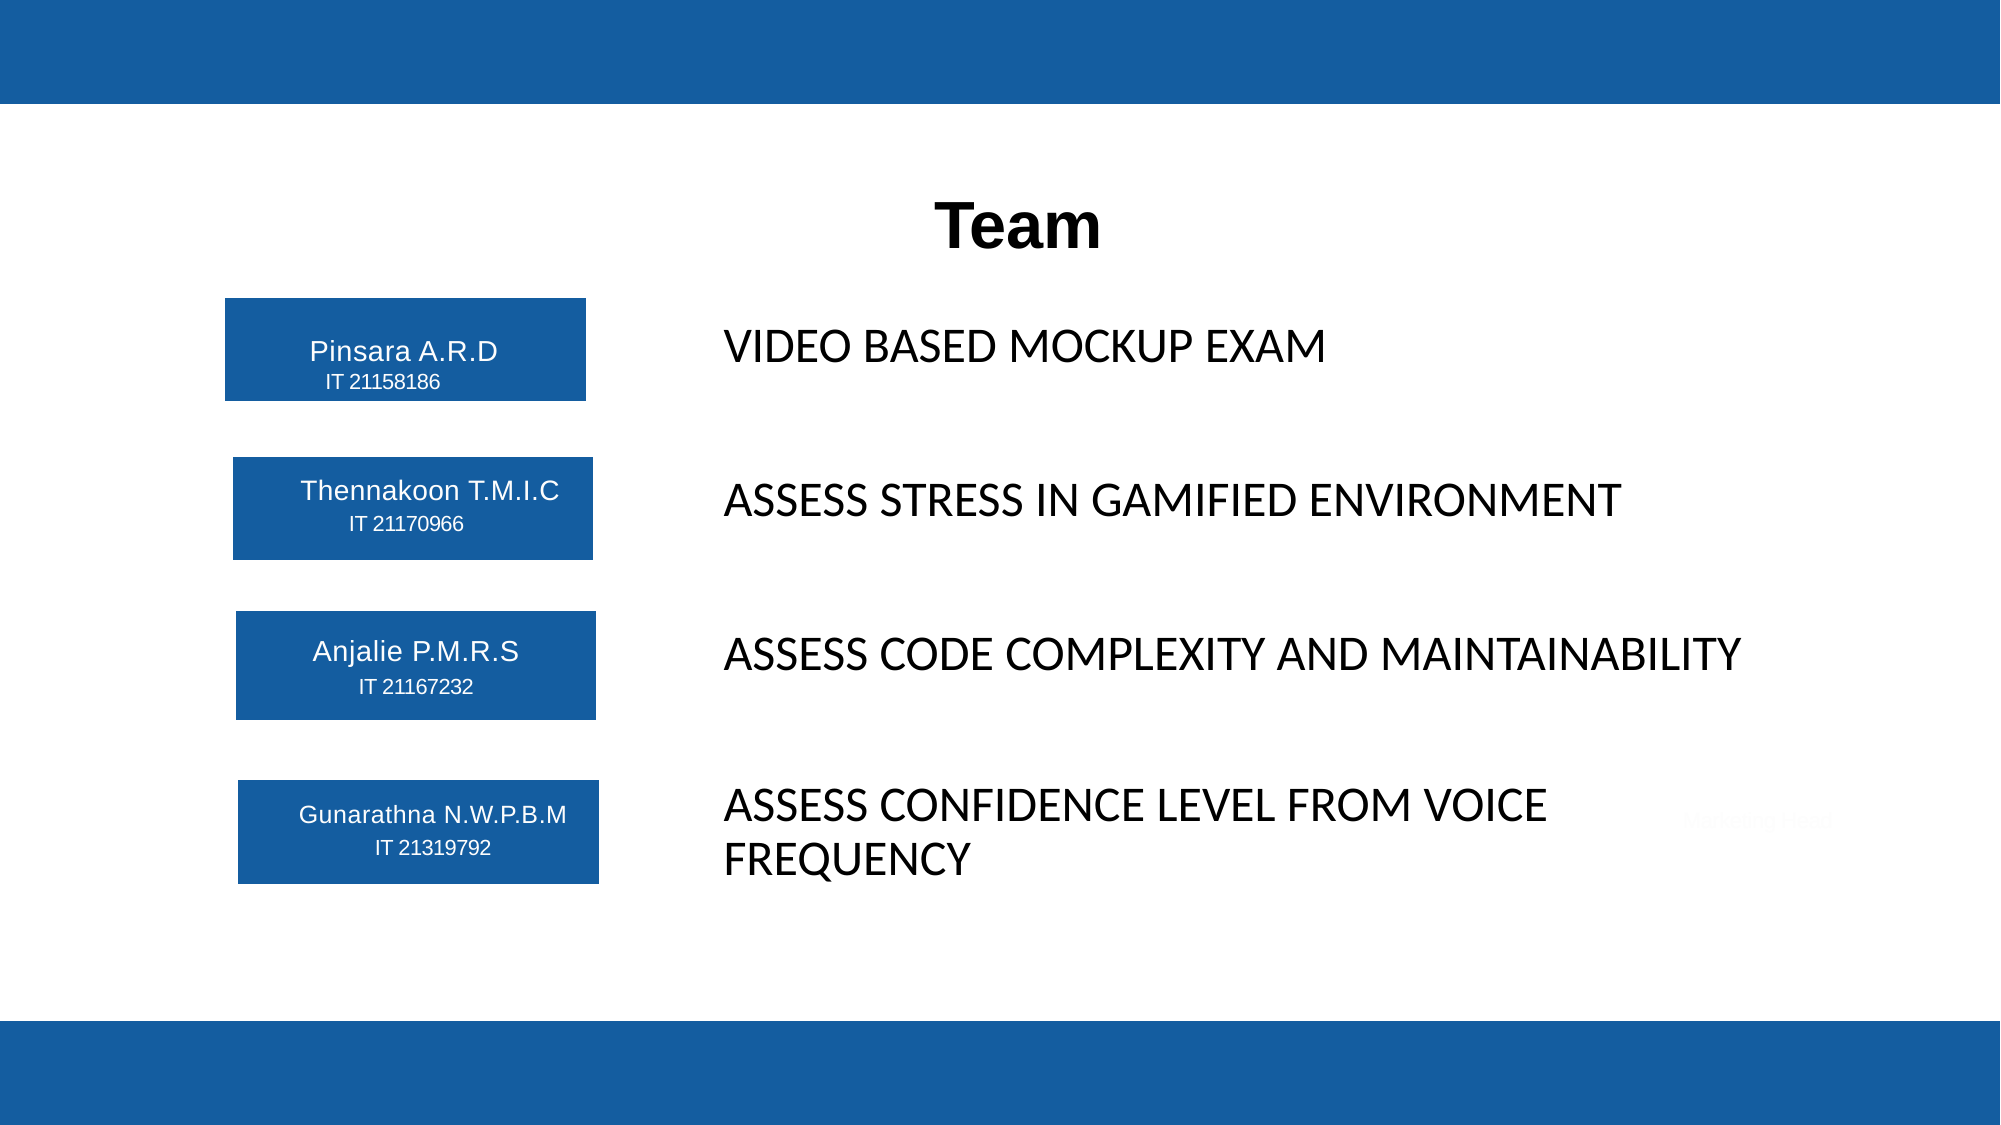

Team

VIDEO BASED MOCKUP EXAM
Pinsara A.R.D
IT 21158186

Thennakoon T.M.I.C
ASSESS STRESS IN GAMIFIED ENVIRONMENT
IT 21170966

ASSESS CODE COMPLEXITY AND MAINTAINABILITY
Anjalie P.M.R.S
IT 21167232
ASSESS CONFIDENCE LEVEL FROM VOICE FREQUENCY

Gunarathna N.W.P.B.M
Marketing Head
IT 21319792